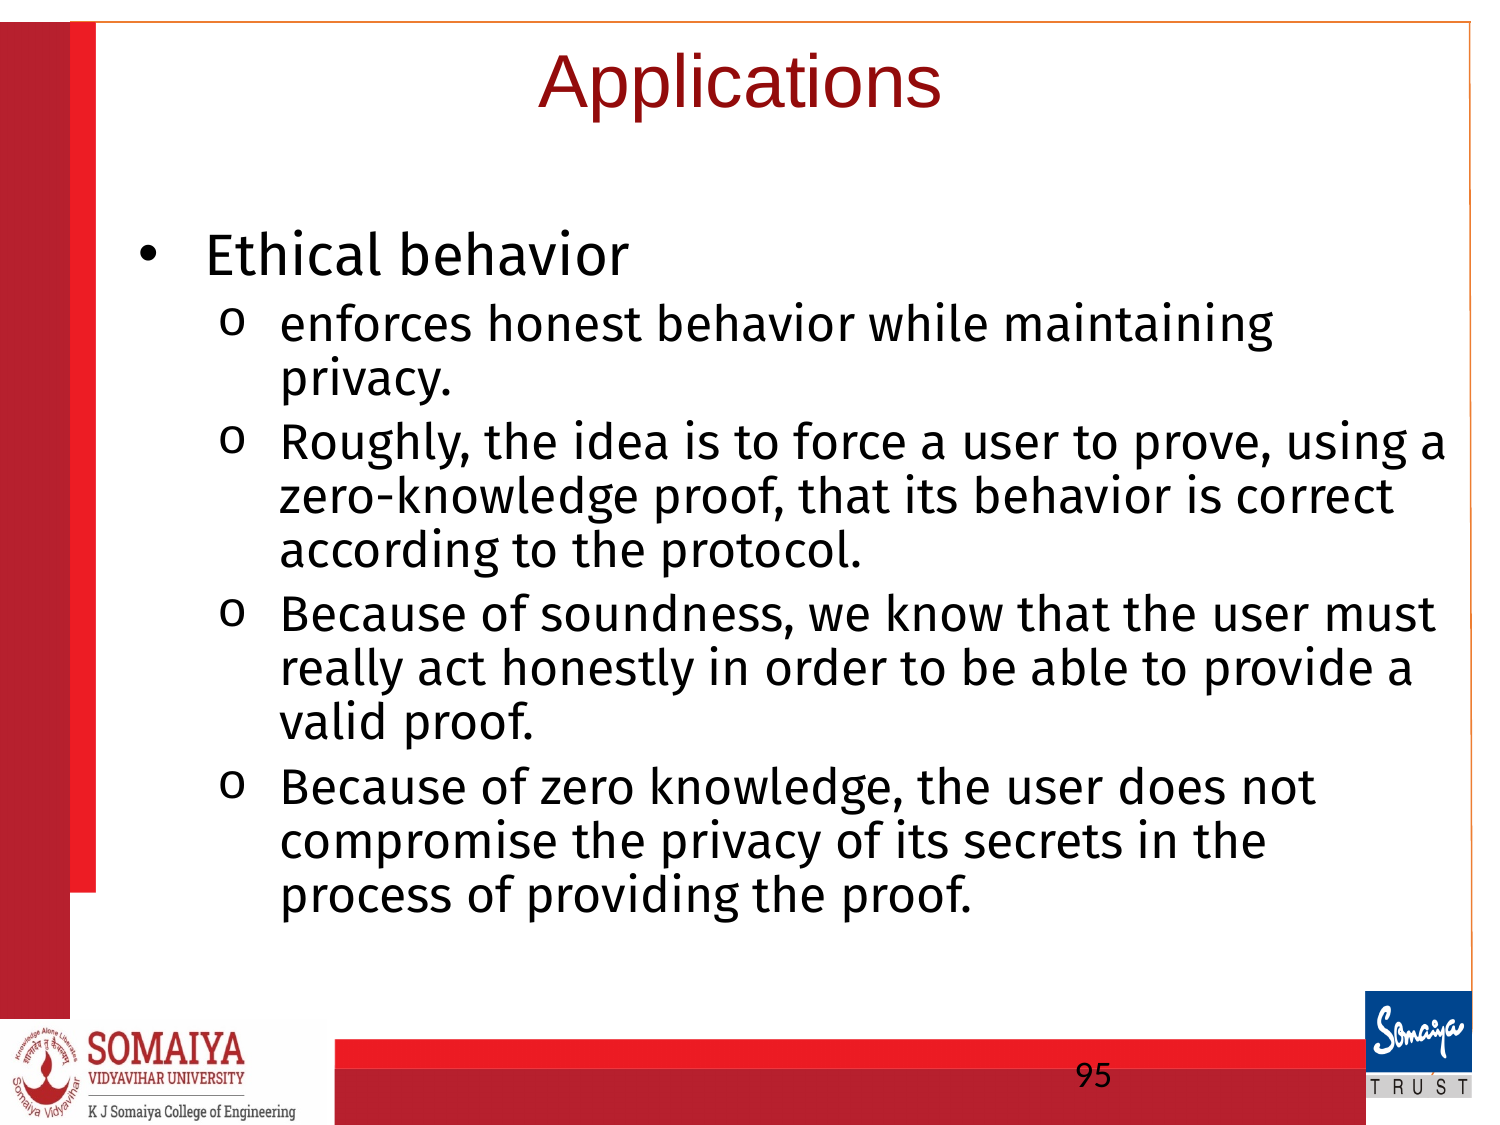

# Applications
Ethical behavior
enforces honest behavior while maintaining privacy.
Roughly, the idea is to force a user to prove, using a zero-knowledge proof, that its behavior is correct according to the protocol.
Because of soundness, we know that the user must really act honestly in order to be able to provide a valid proof.
Because of zero knowledge, the user does not compromise the privacy of its secrets in the process of providing the proof.

95